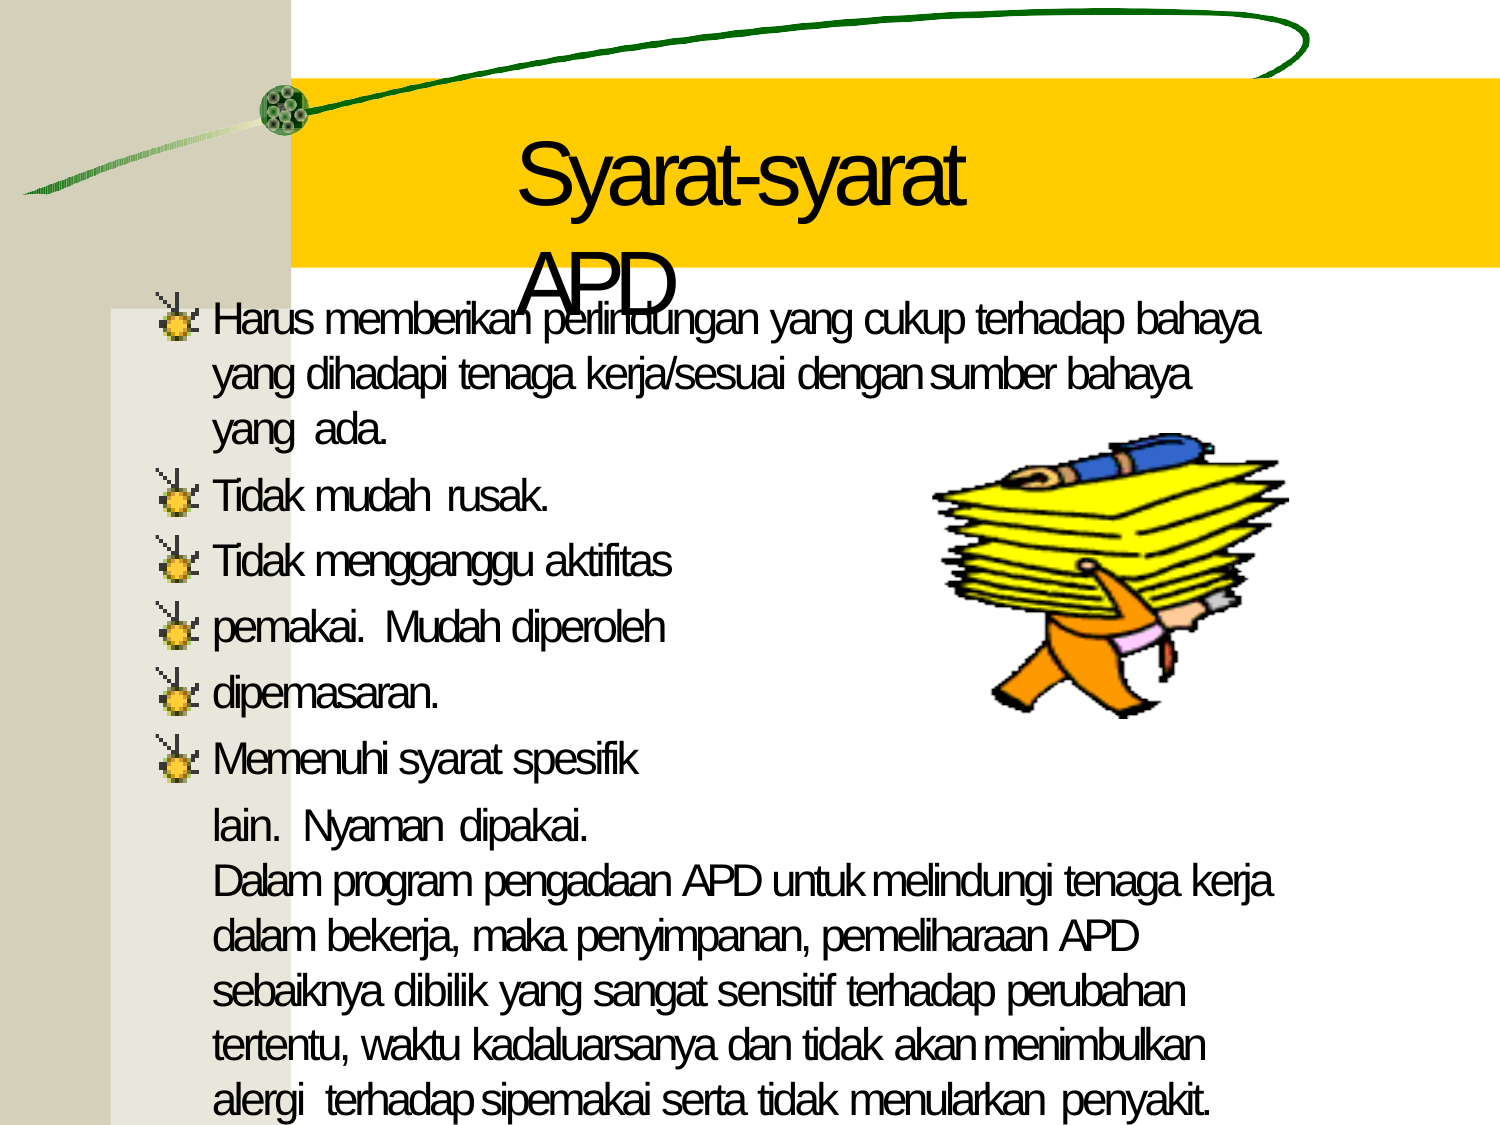

# Syarat-syarat APD
Harus memberikan perlindungan yang cukup terhadap bahaya  yang dihadapi tenaga kerja/sesuai dengan sumber bahaya yang  ada.
Tidak mudah rusak.
Tidak mengganggu aktifitas pemakai.  Mudah diperoleh dipemasaran.
Memenuhi syarat spesifik lain.  Nyaman dipakai.
Dalam program pengadaan APD untuk melindungi tenaga kerja  dalam bekerja, maka penyimpanan, pemeliharaan APD  sebaiknya dibilik yang sangat sensitif terhadap perubahan  tertentu, waktu kadaluarsanya dan tidak akan menimbulkan alergi  terhadap sipemakai serta tidak menularkan penyakit.